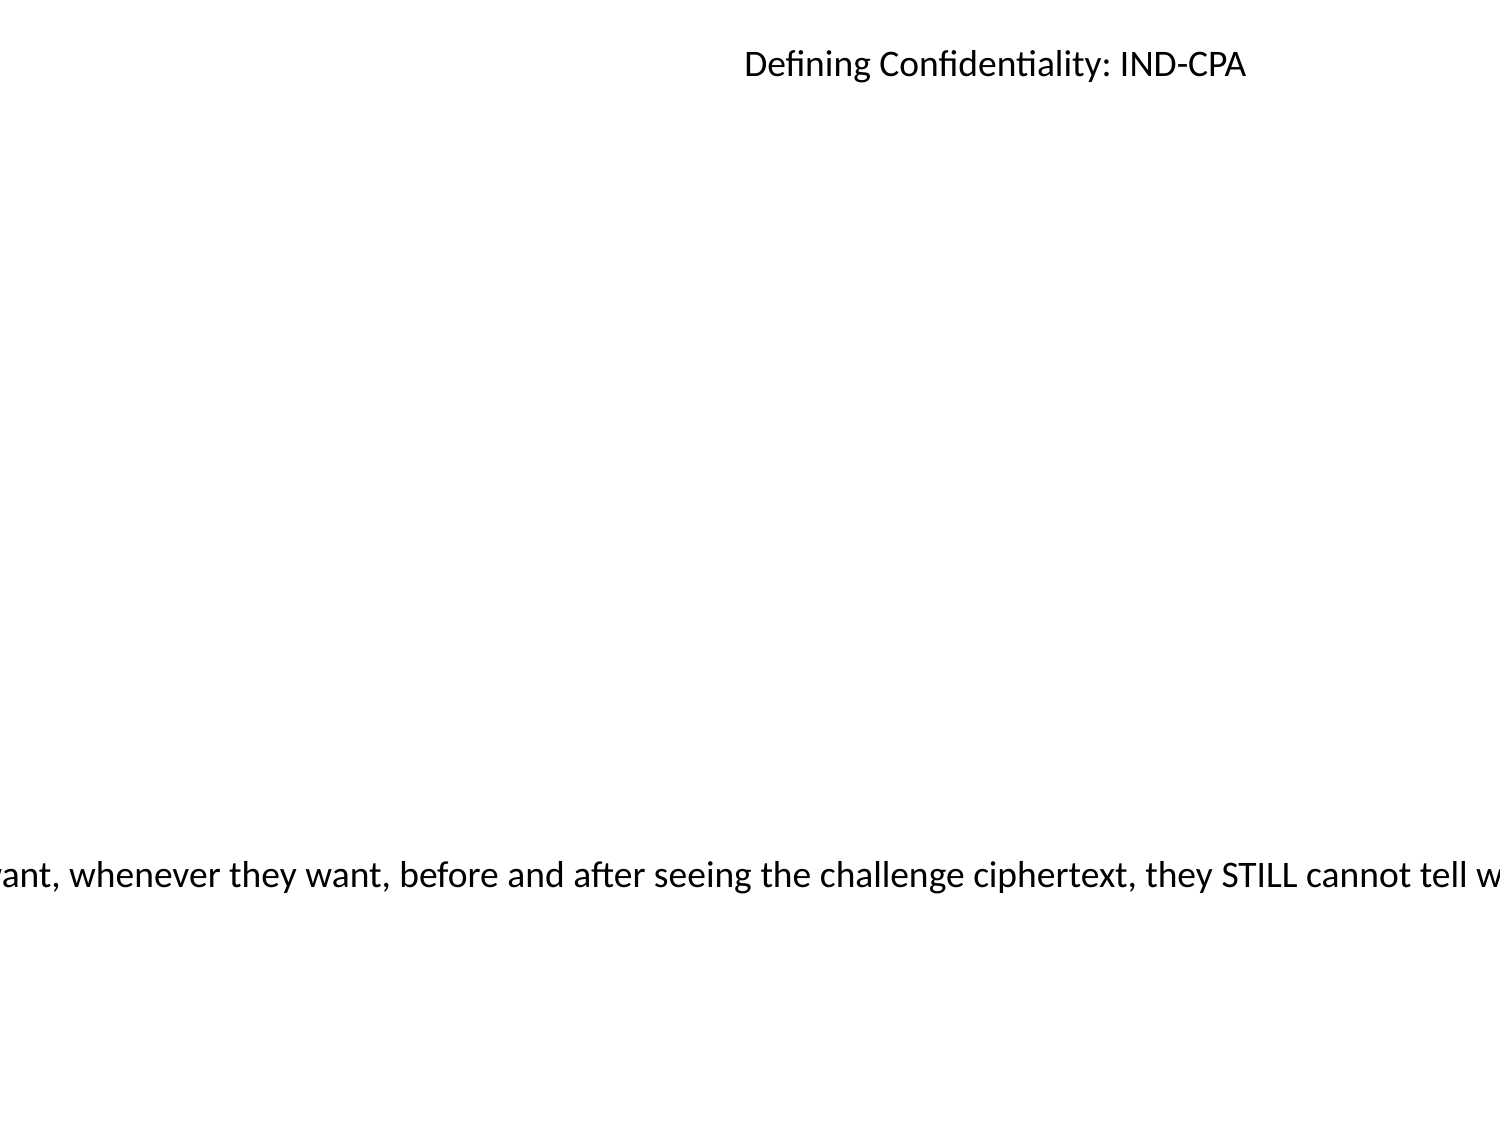

Defining Confidentiality: IND-CPA
The security guarantee becomes stronger:
Even if Eve (adversary) can encrypt whatever they want, whenever they want, before and after seeing the challenge ciphertext, they STILL cannot tell which of two messages was encrypted